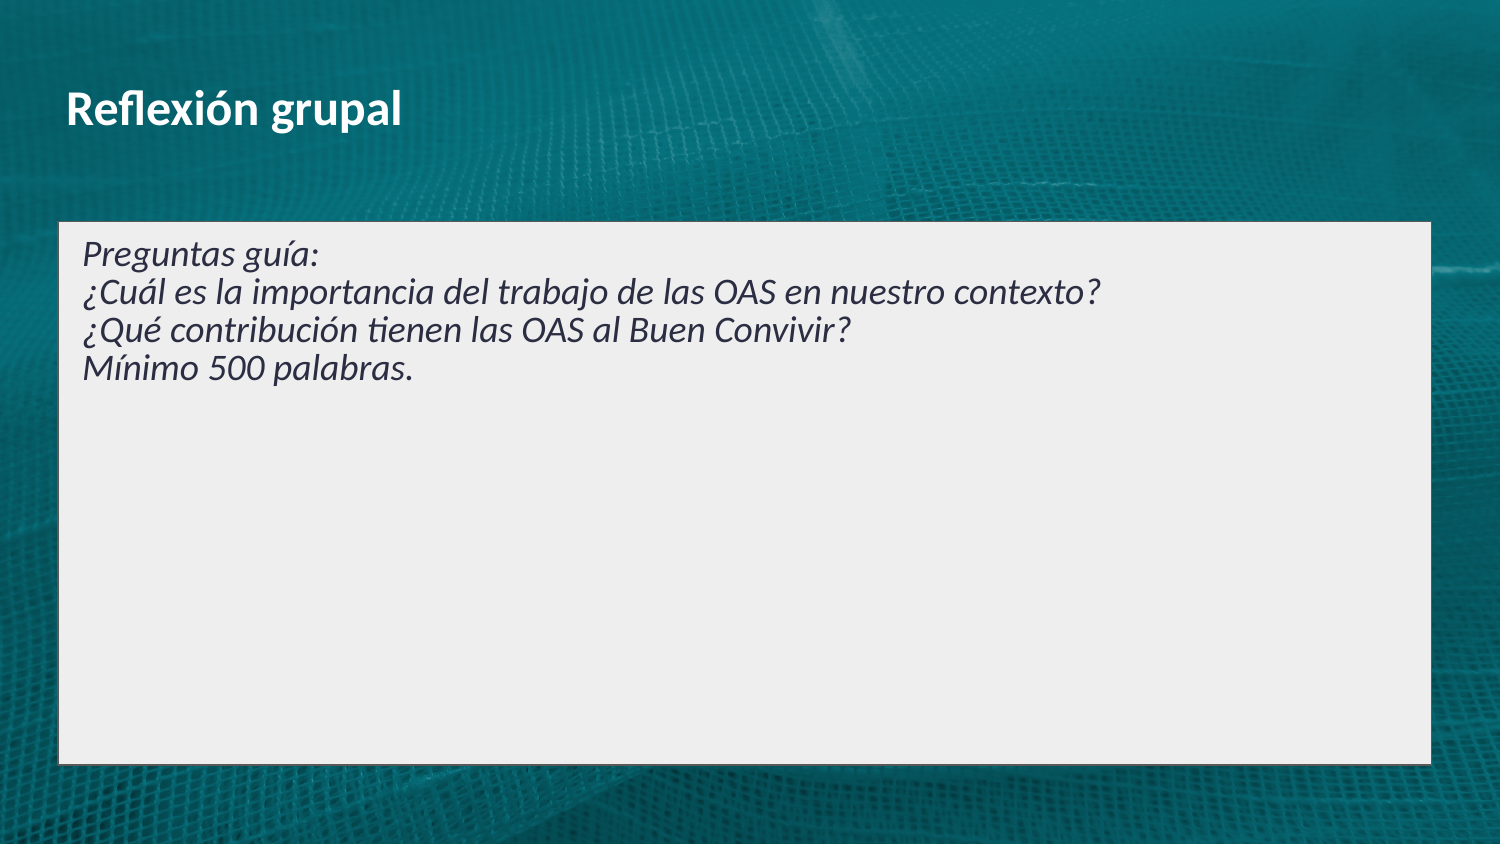

# Reflexión grupal
Preguntas guía:
¿Cuál es la importancia del trabajo de las OAS en nuestro contexto?
¿Qué contribución tienen las OAS al Buen Convivir?
Mínimo 500 palabras.